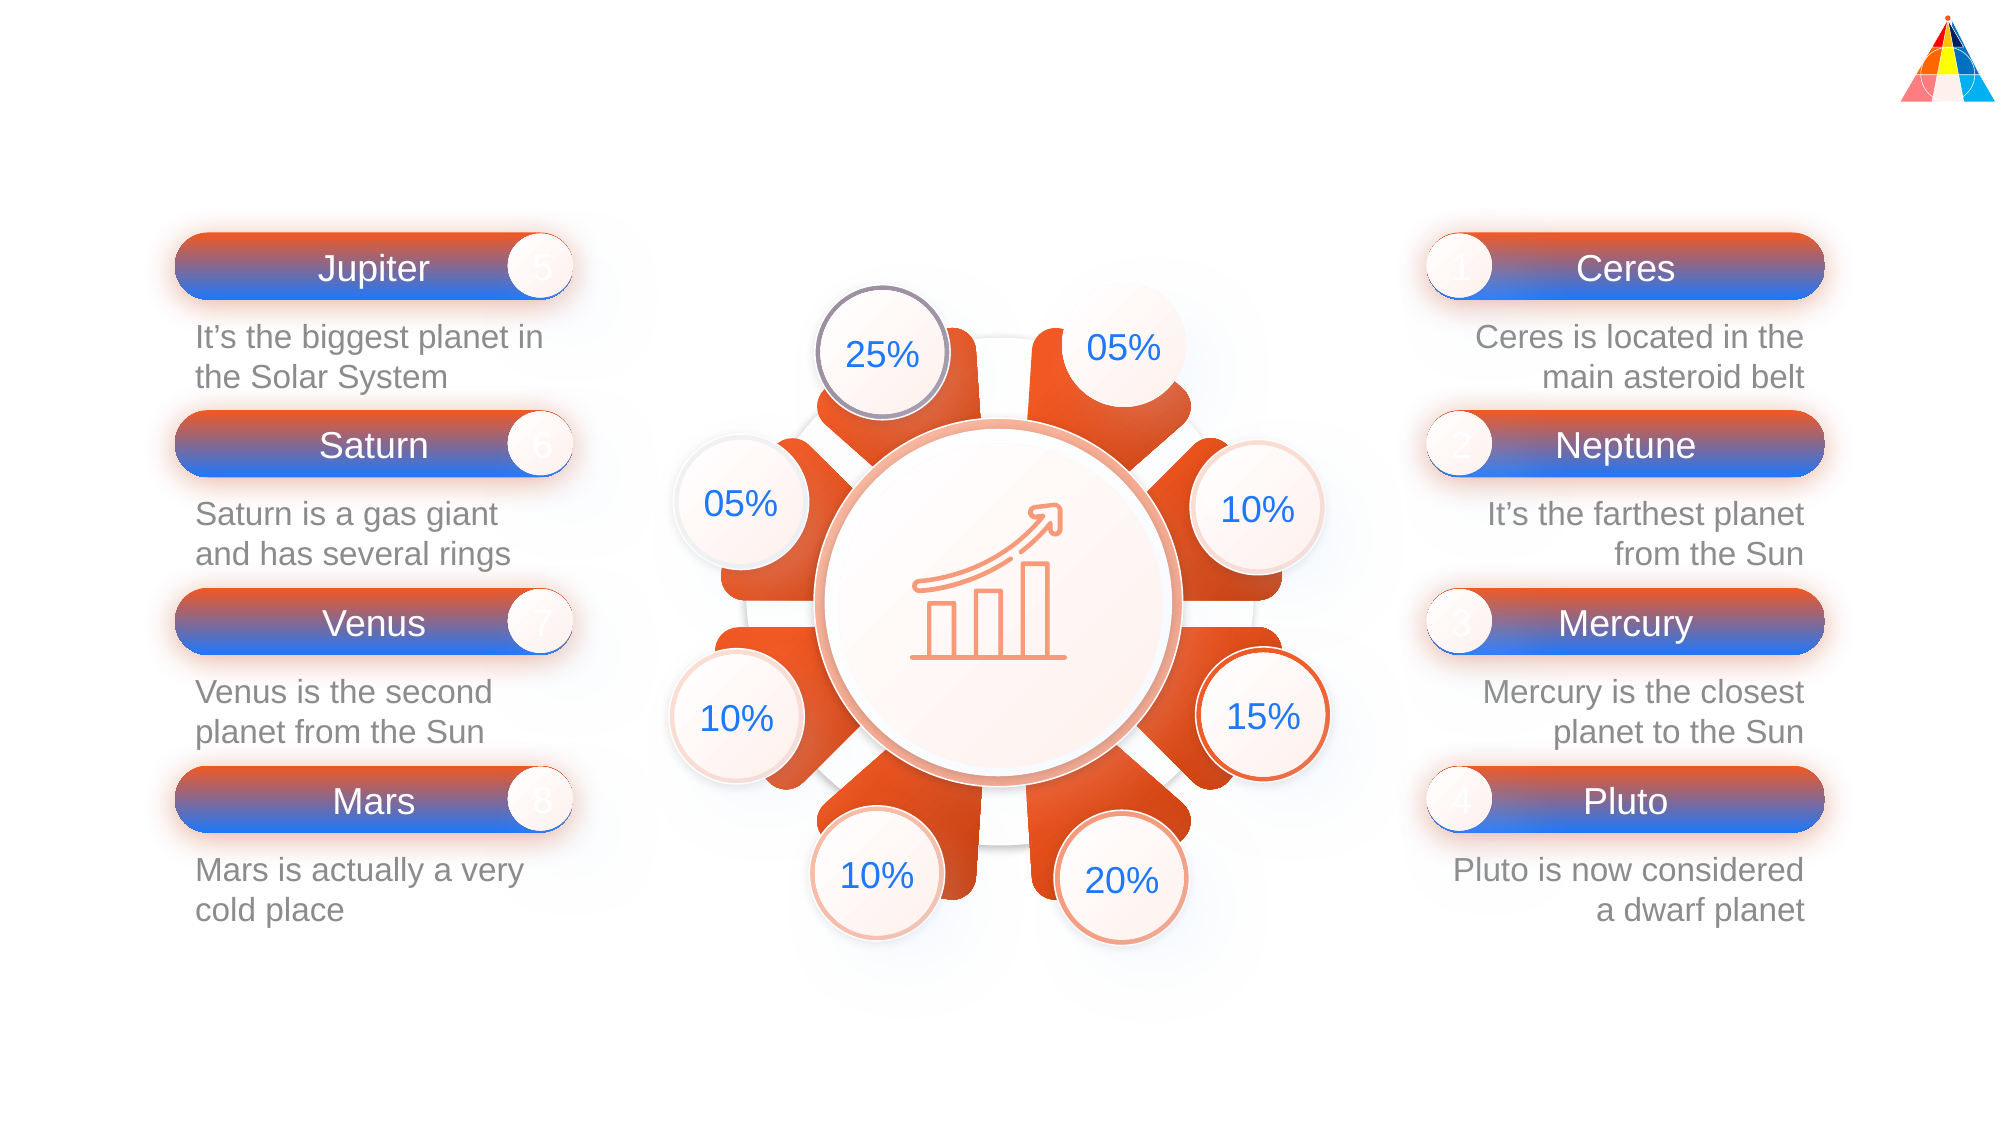

Jupiter
Ceres
5
1
05%

25%
It’s the biggest planet in the Solar System
Ceres is located in the main asteroid belt

Saturn
Neptune
6
2

05%

10%
Saturn is a gas giant and has several rings
It’s the farthest planet from the Sun

Venus
Mercury
7
3

15%
10%
Venus is the second planet from the Sun
Mercury is the closest planet to the Sun

Mars
Pluto
8
4

10%
20%
Mars is actually a very cold place
Pluto is now considered a dwarf planet